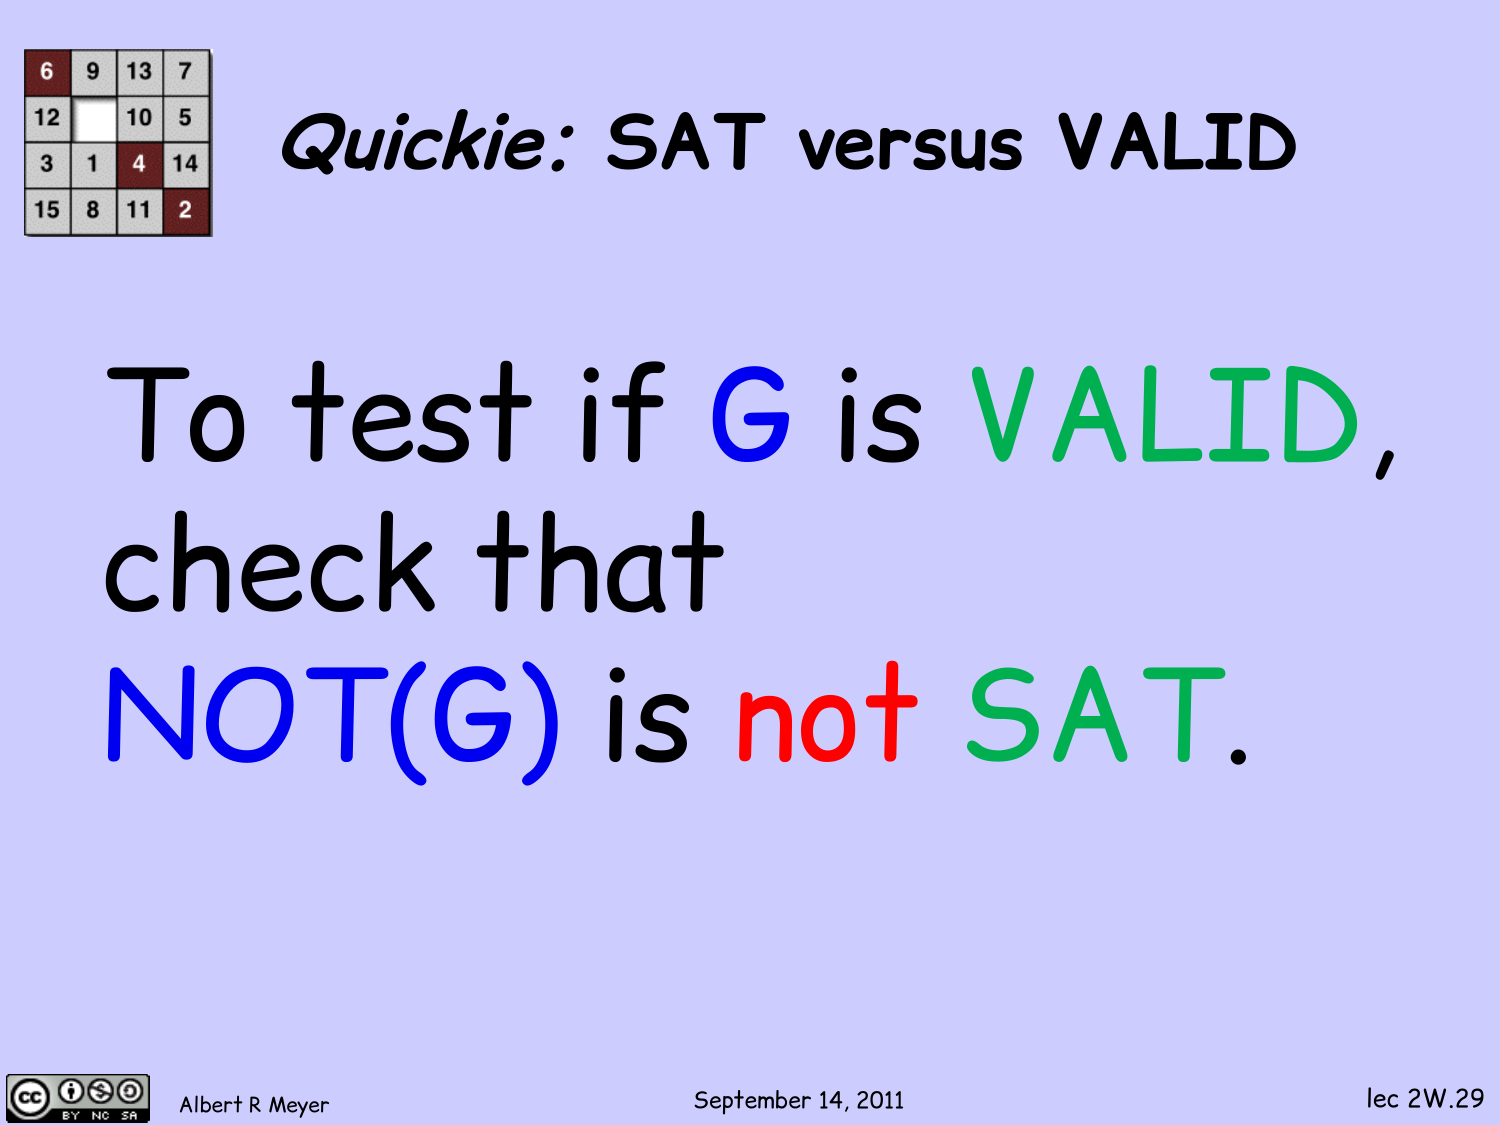

# Quickie: SAT versus VALID
To test if G is VALID,
check that
NOT(G) is not SAT.
lec 2W.29